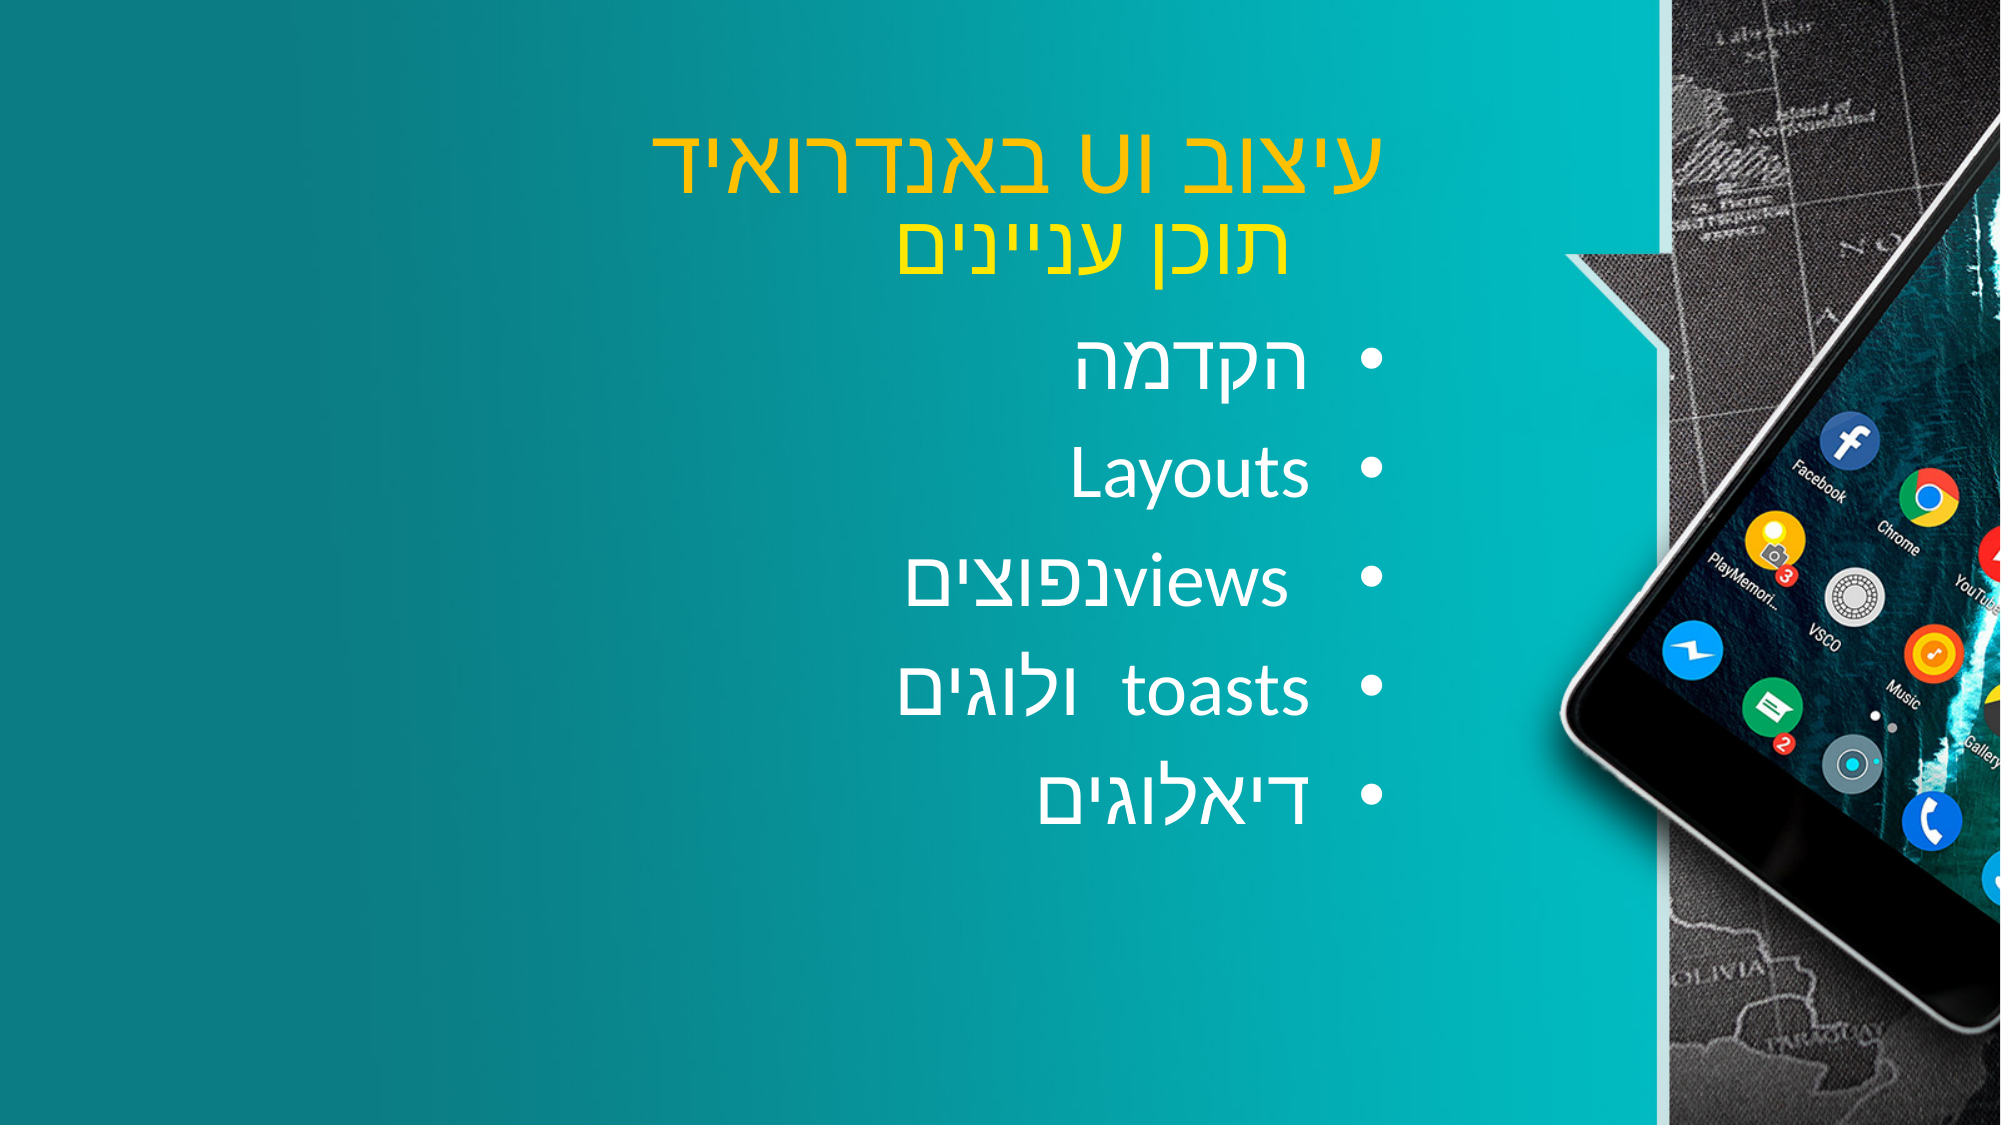

# עיצוב UI באנדרואיד
תוכן עניינים
הקדמה
Layouts
 viewsנפוצים
toasts  ולוגים
דיאלוגים